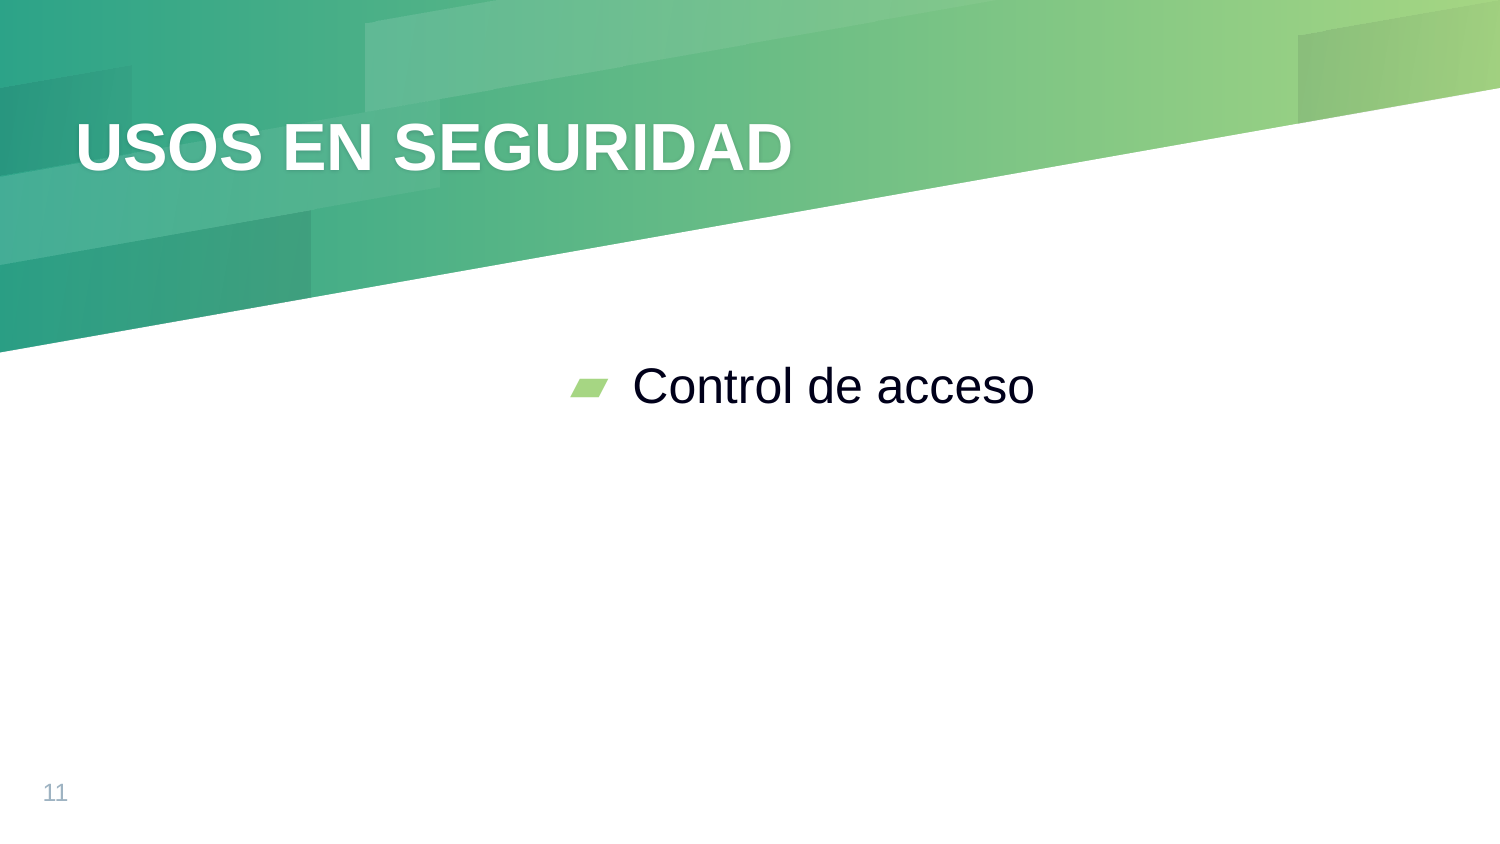

# USOS EN SEGURIDAD
Control de acceso
11